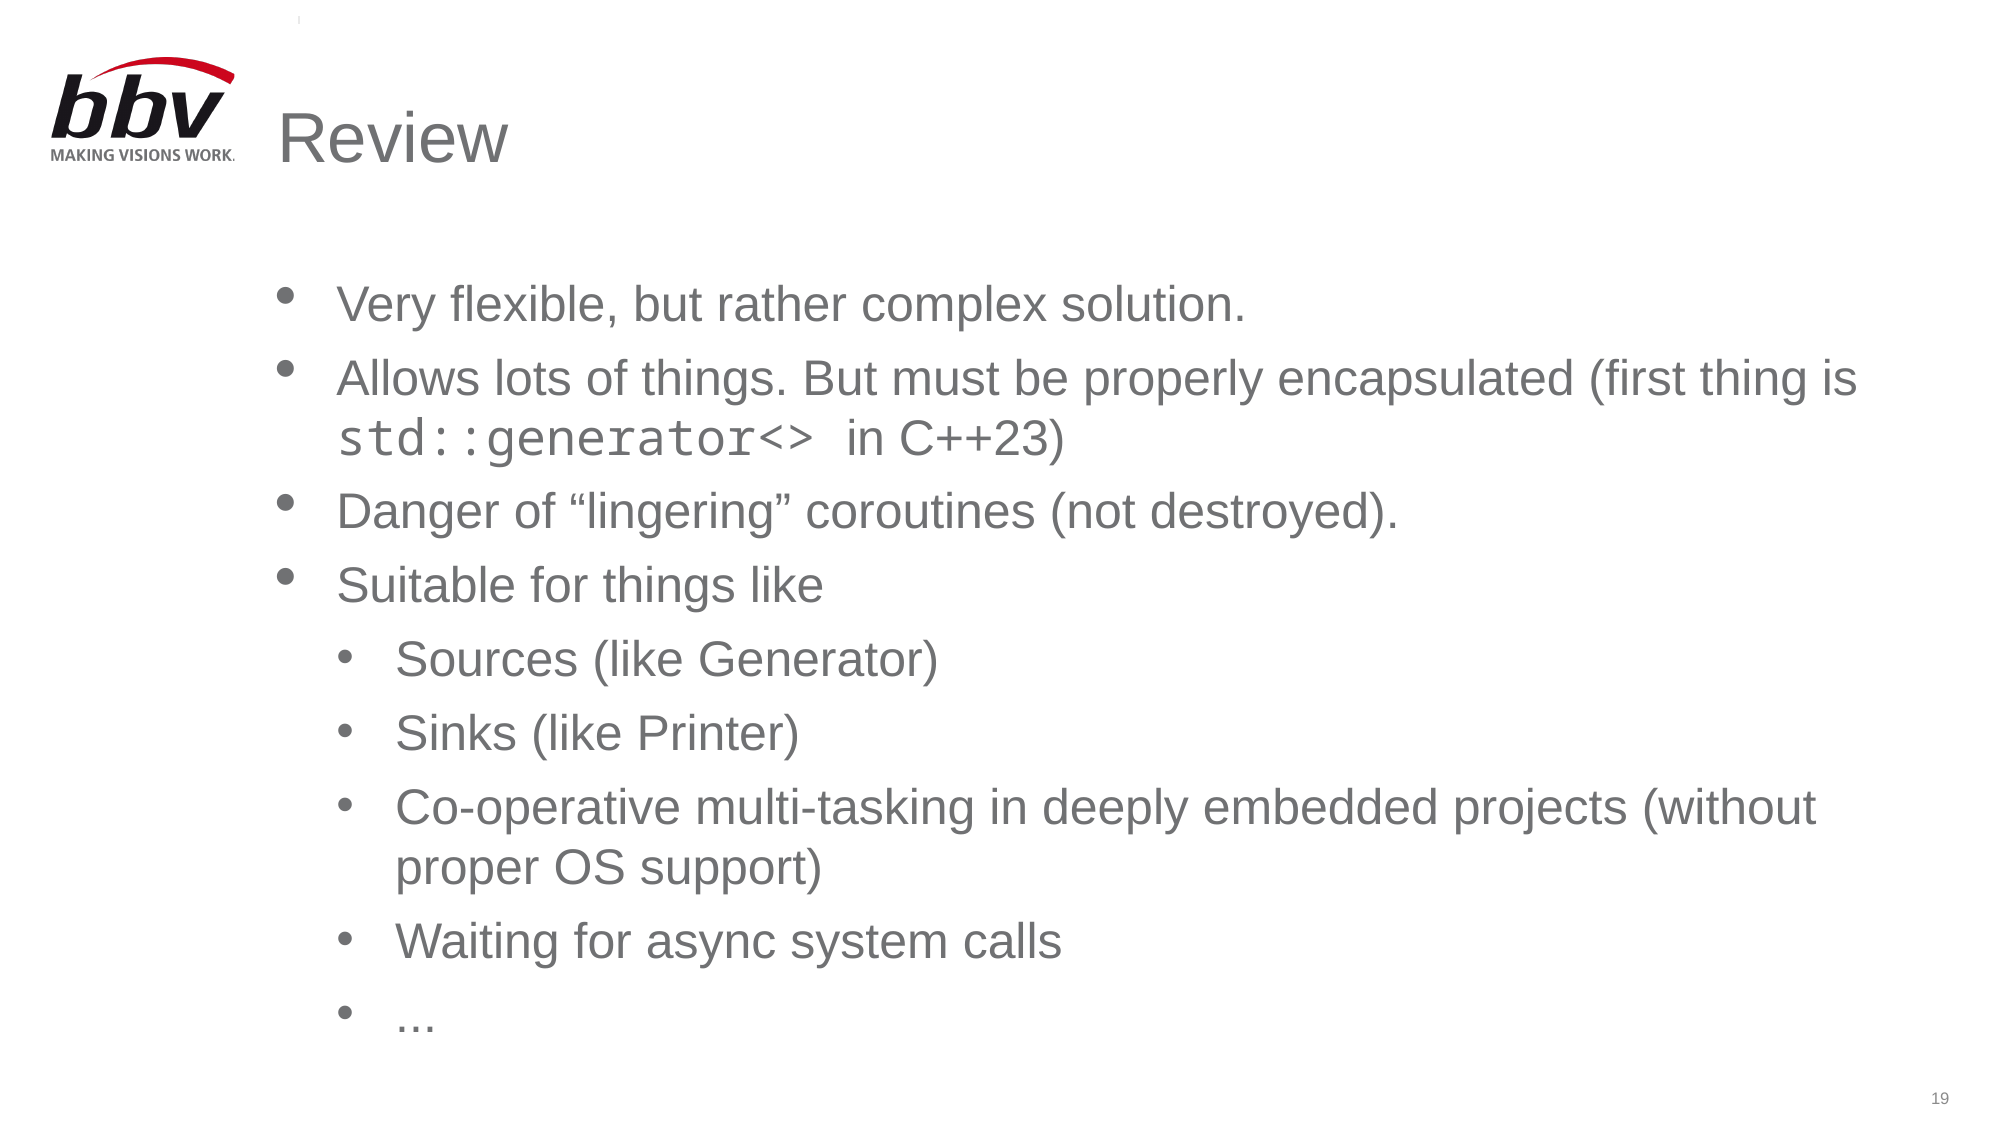

# Review
Very flexible, but rather complex solution.
Allows lots of things. But must be properly encapsulated (first thing is std::generator<> in C++23)
Danger of “lingering” coroutines (not destroyed).
Suitable for things like
Sources (like Generator)
Sinks (like Printer)
Co-operative multi-tasking in deeply embedded projects (without proper OS support)
Waiting for async system calls
...

19